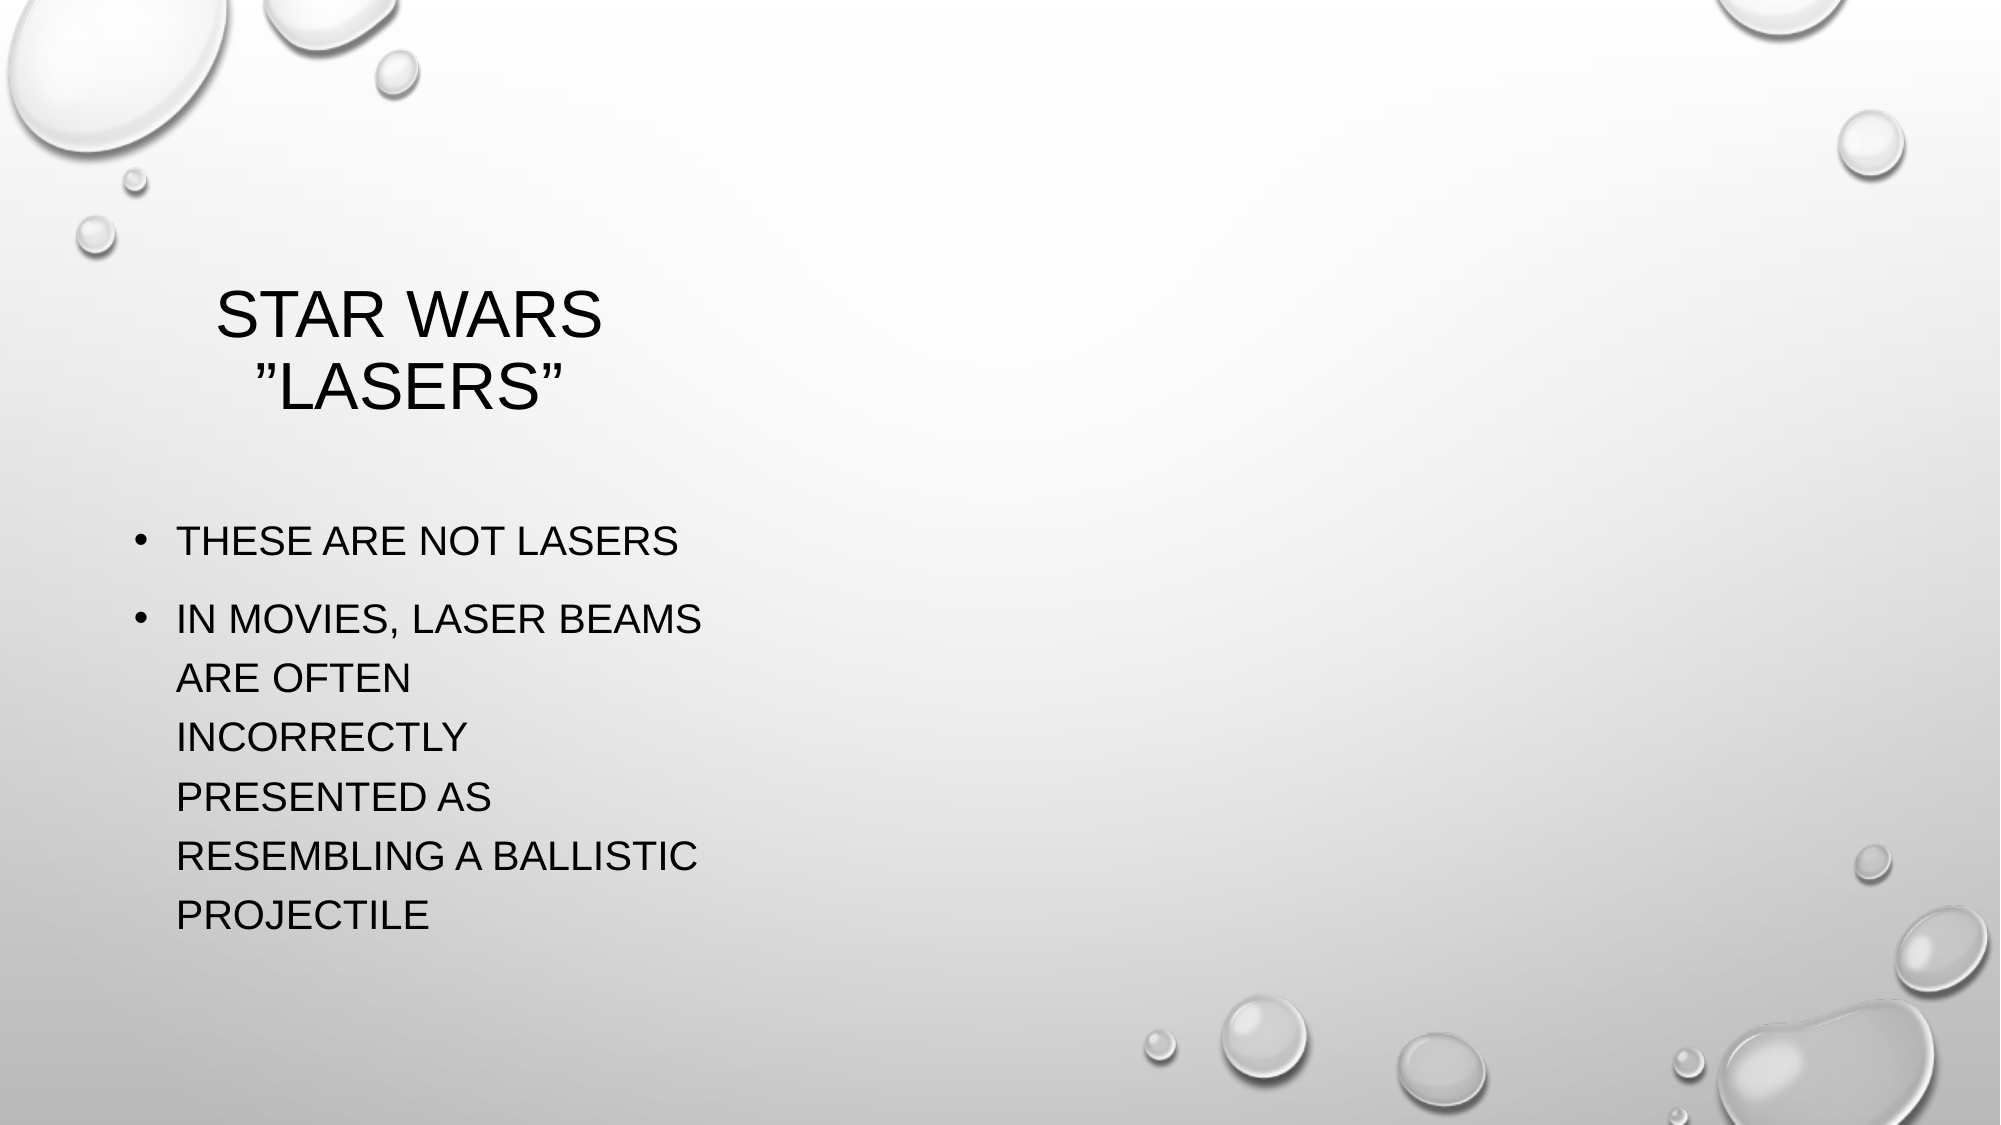

# Star Wars ”lasers”
These are not lasers
In movies, laser beams are often incorrectly presented as resembling a ballistic projectile